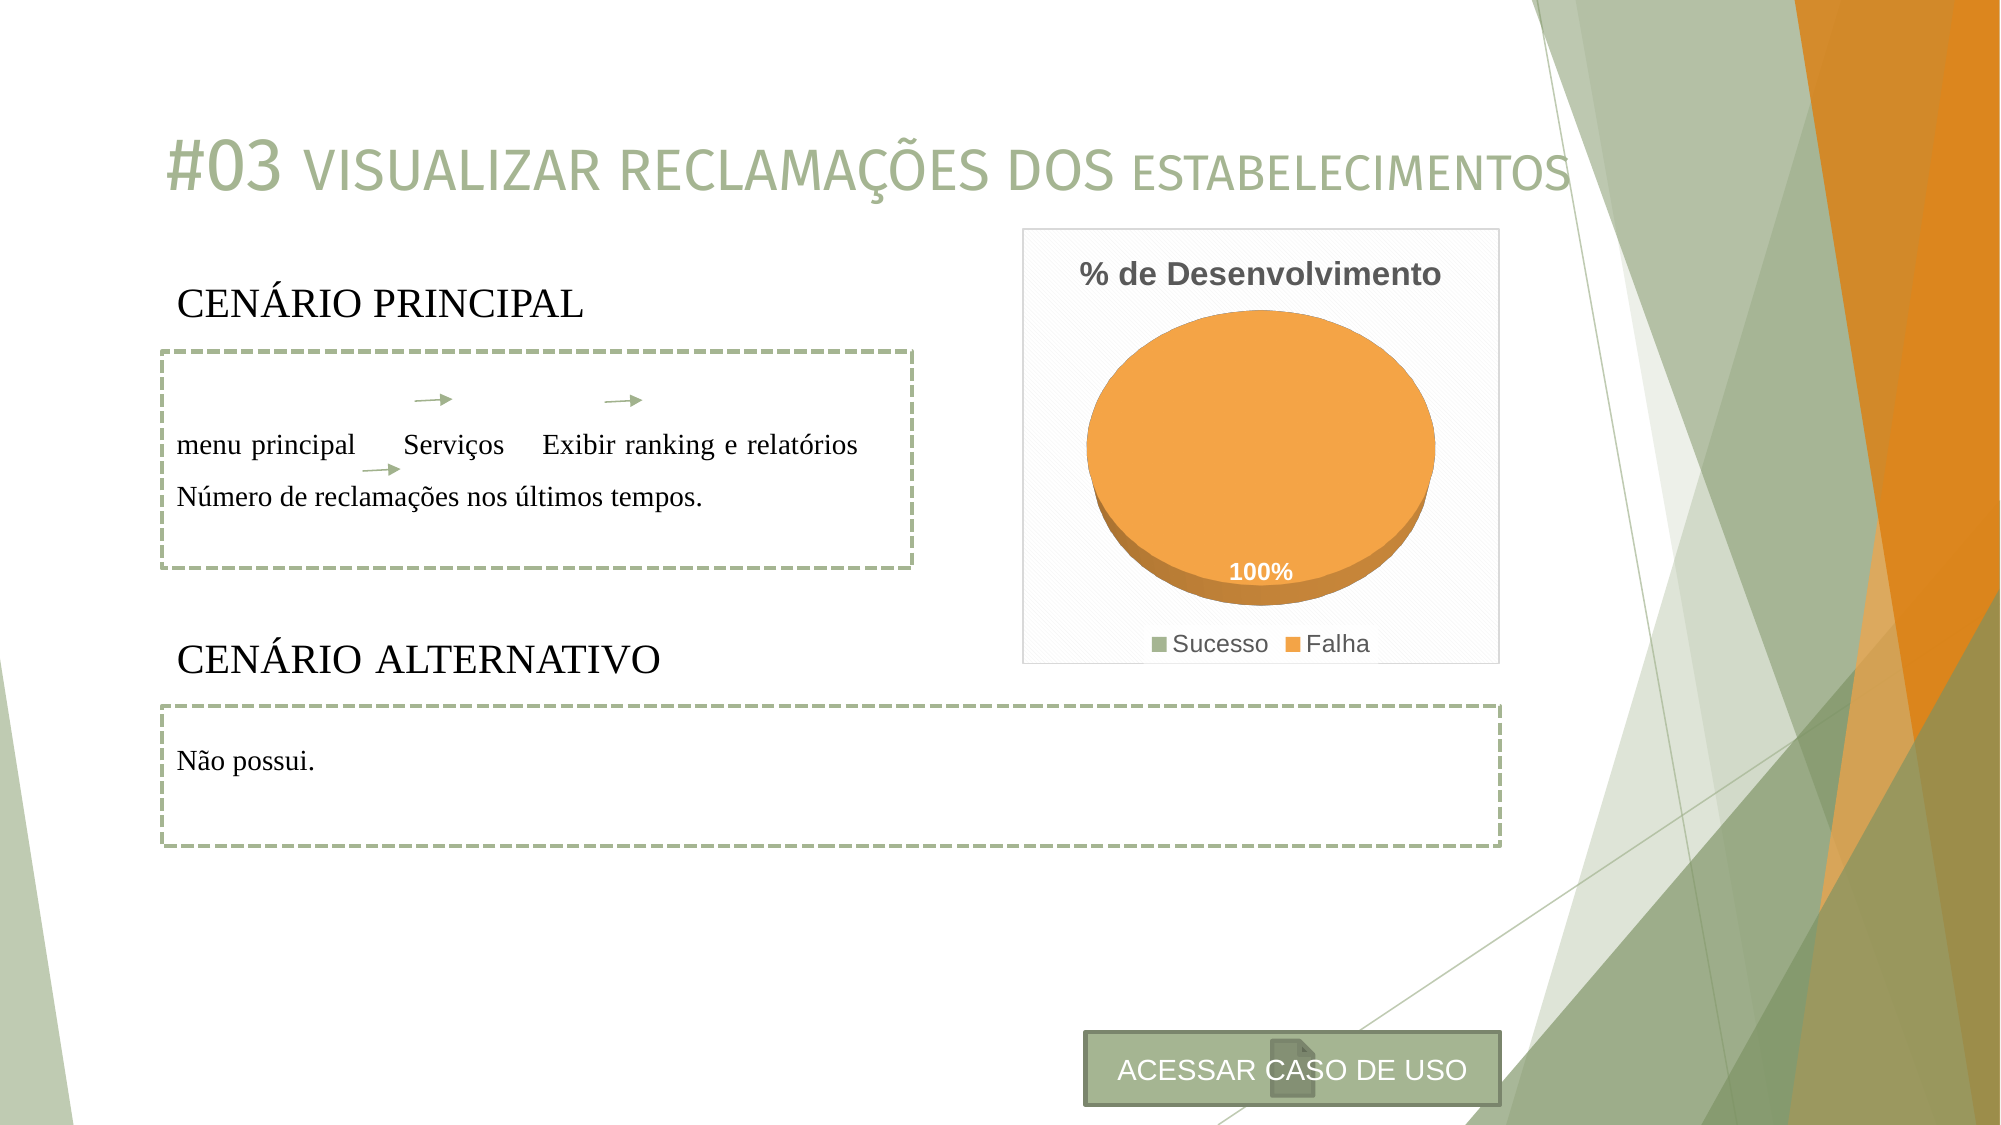

# #03 VISUALIZAR RECLAMAÇÕES DOS ESTABELECIMENTOS

[unsupported chart]

CENÁRIO PRINCIPAL
menu principal     Serviços    Exibir ranking e relatórios     Número de reclamações nos últimos tempos.
CENÁRIO ALTERNATIVO
Não possui.

ACESSAR CASO DE USO